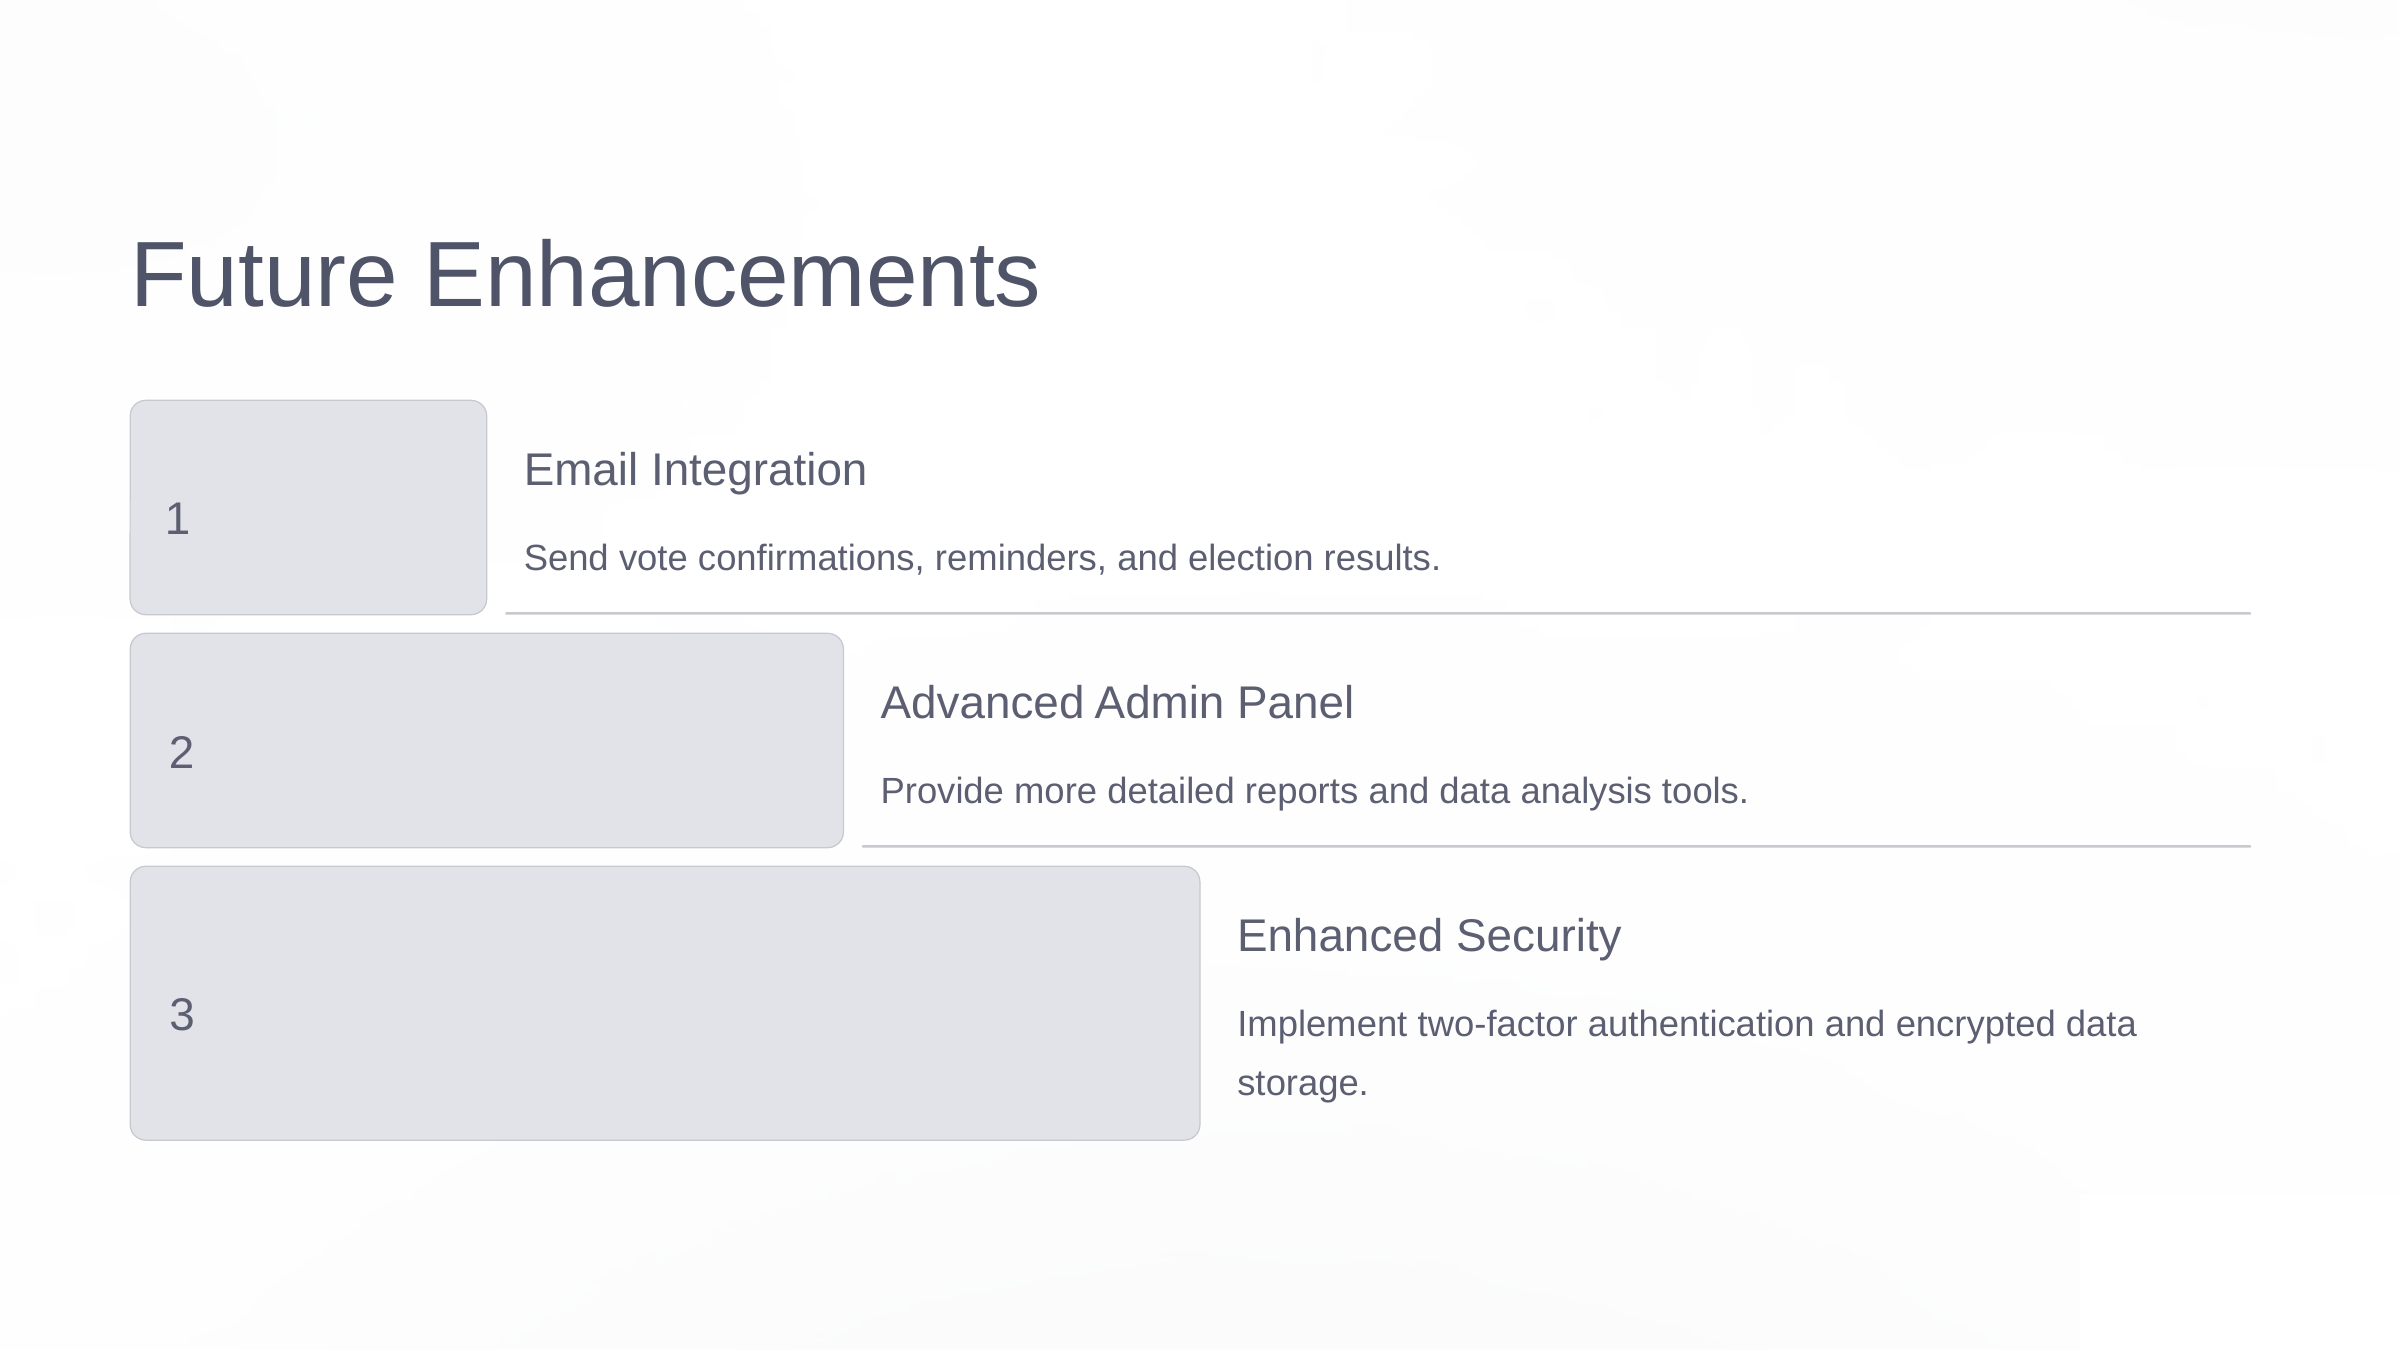

Future Enhancements

Email Integration
1
Send vote confirmations, reminders, and election results.

Advanced Admin Panel
2
Provide more detailed reports and data analysis tools.

Enhanced Security
3
Implement two-factor authentication and encrypted data storage.